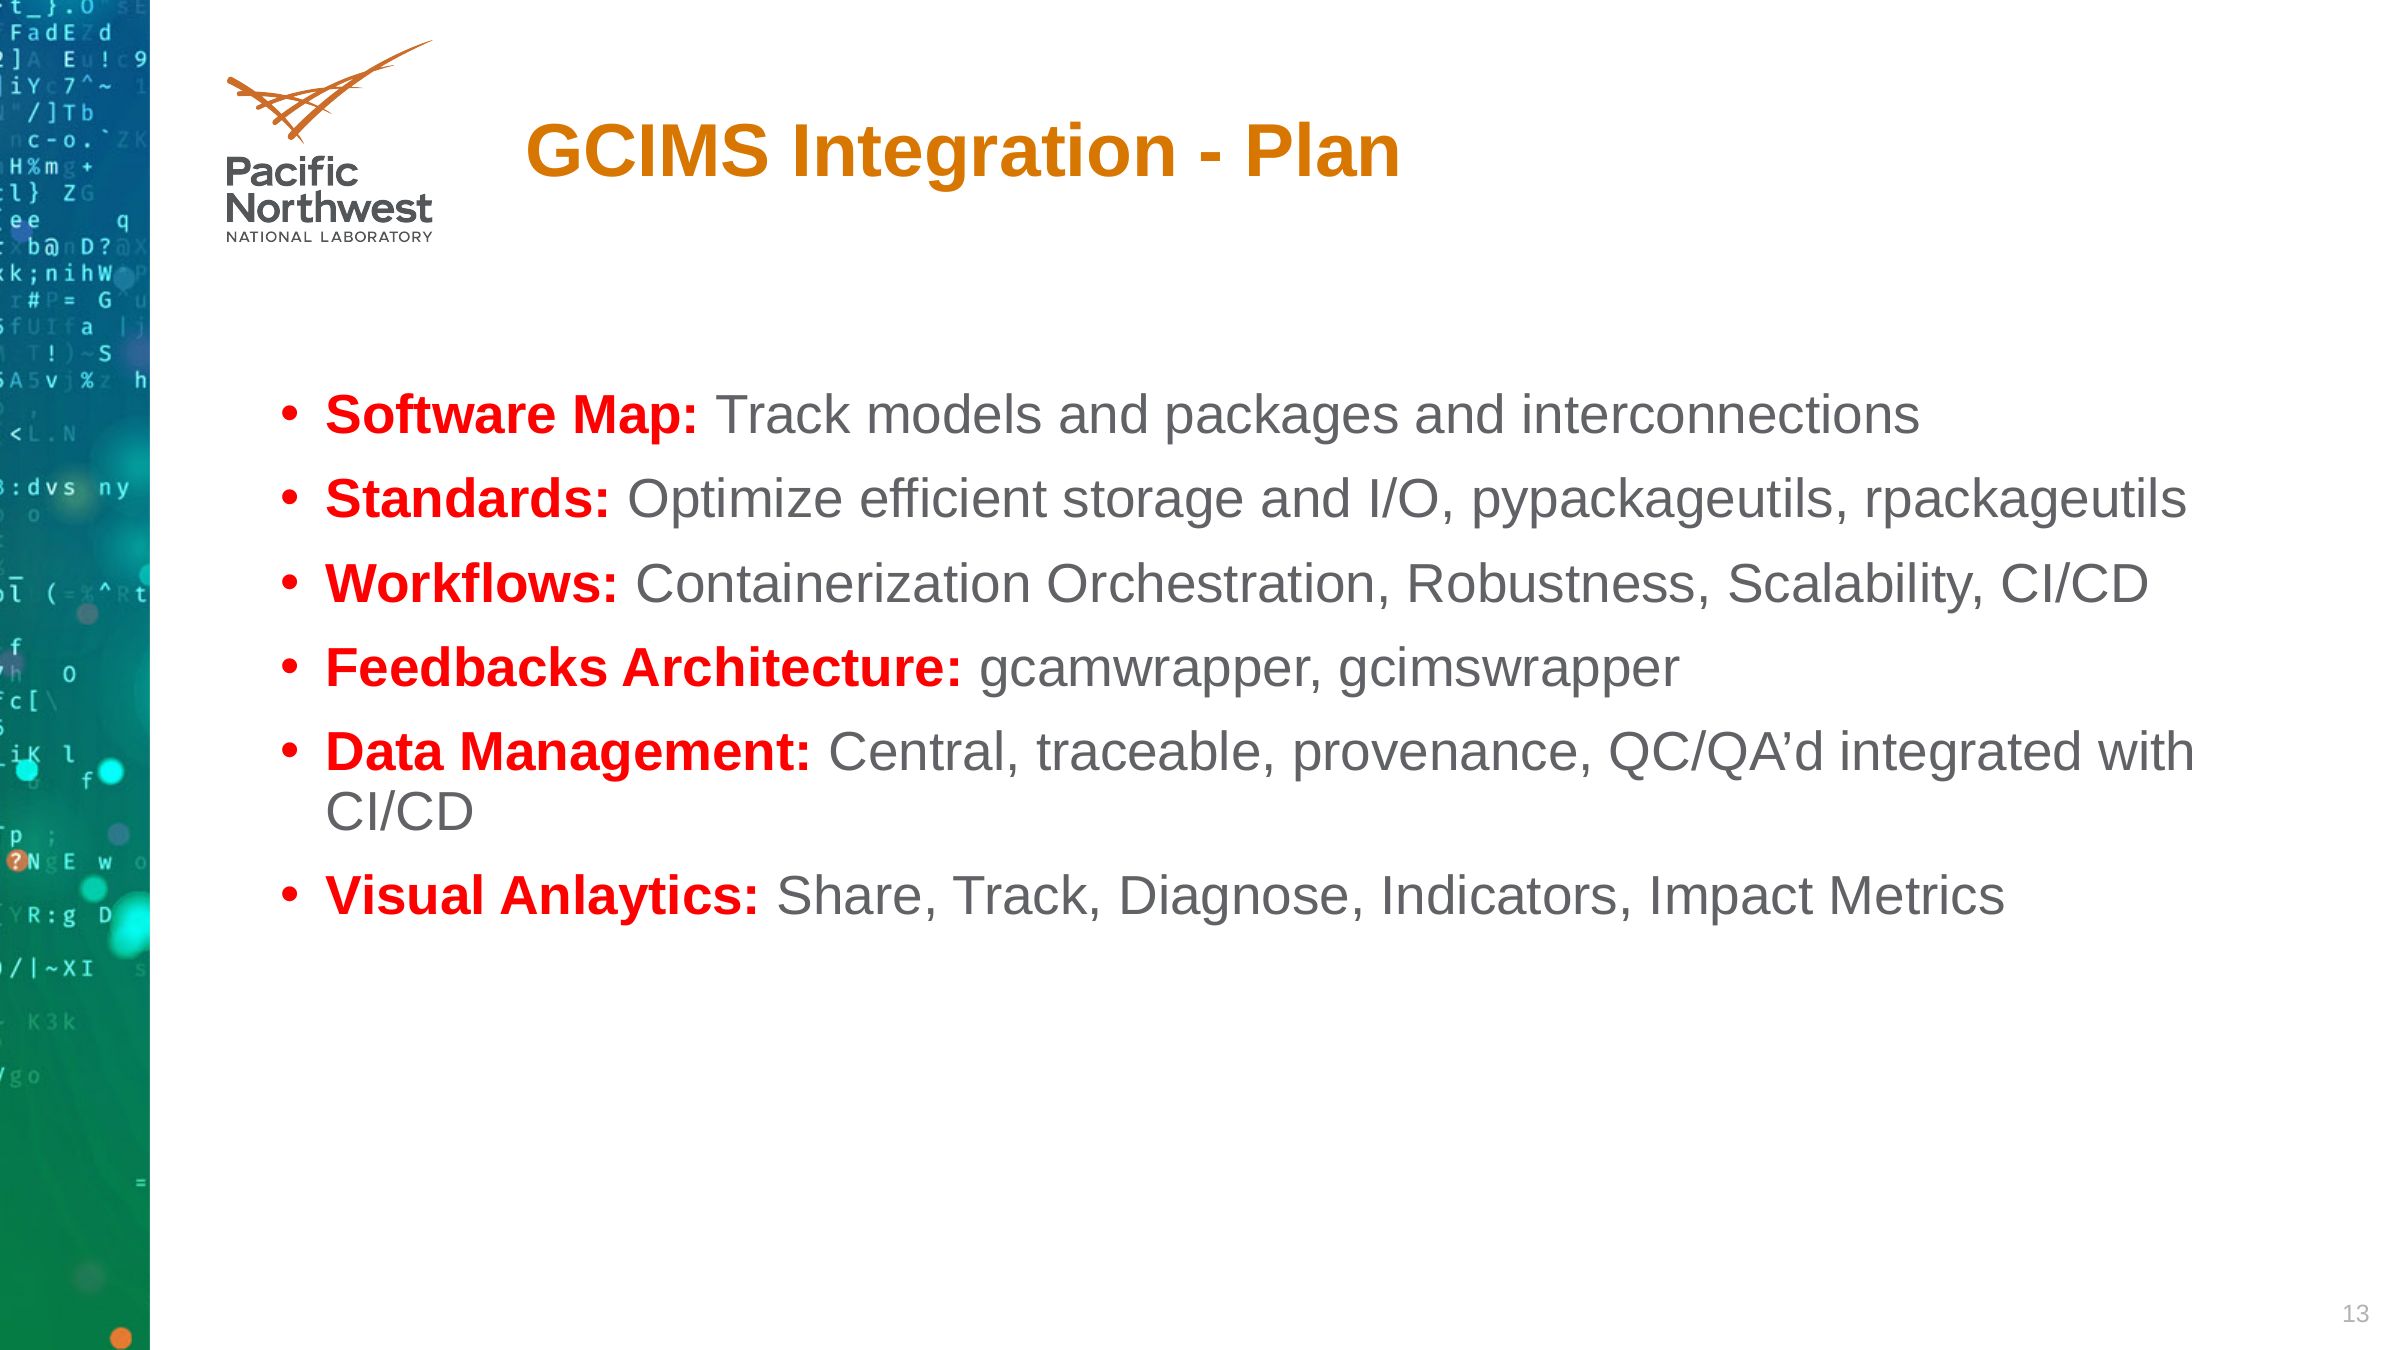

# GCIMS Integration - Plan
Software Map: Track models and packages and interconnections
Standards: Optimize efficient storage and I/O, pypackageutils, rpackageutils
Workflows: Containerization Orchestration, Robustness, Scalability, CI/CD
Feedbacks Architecture: gcamwrapper, gcimswrapper
Data Management: Central, traceable, provenance, QC/QA’d integrated with CI/CD
Visual Anlaytics: Share, Track, Diagnose, Indicators, Impact Metrics
13